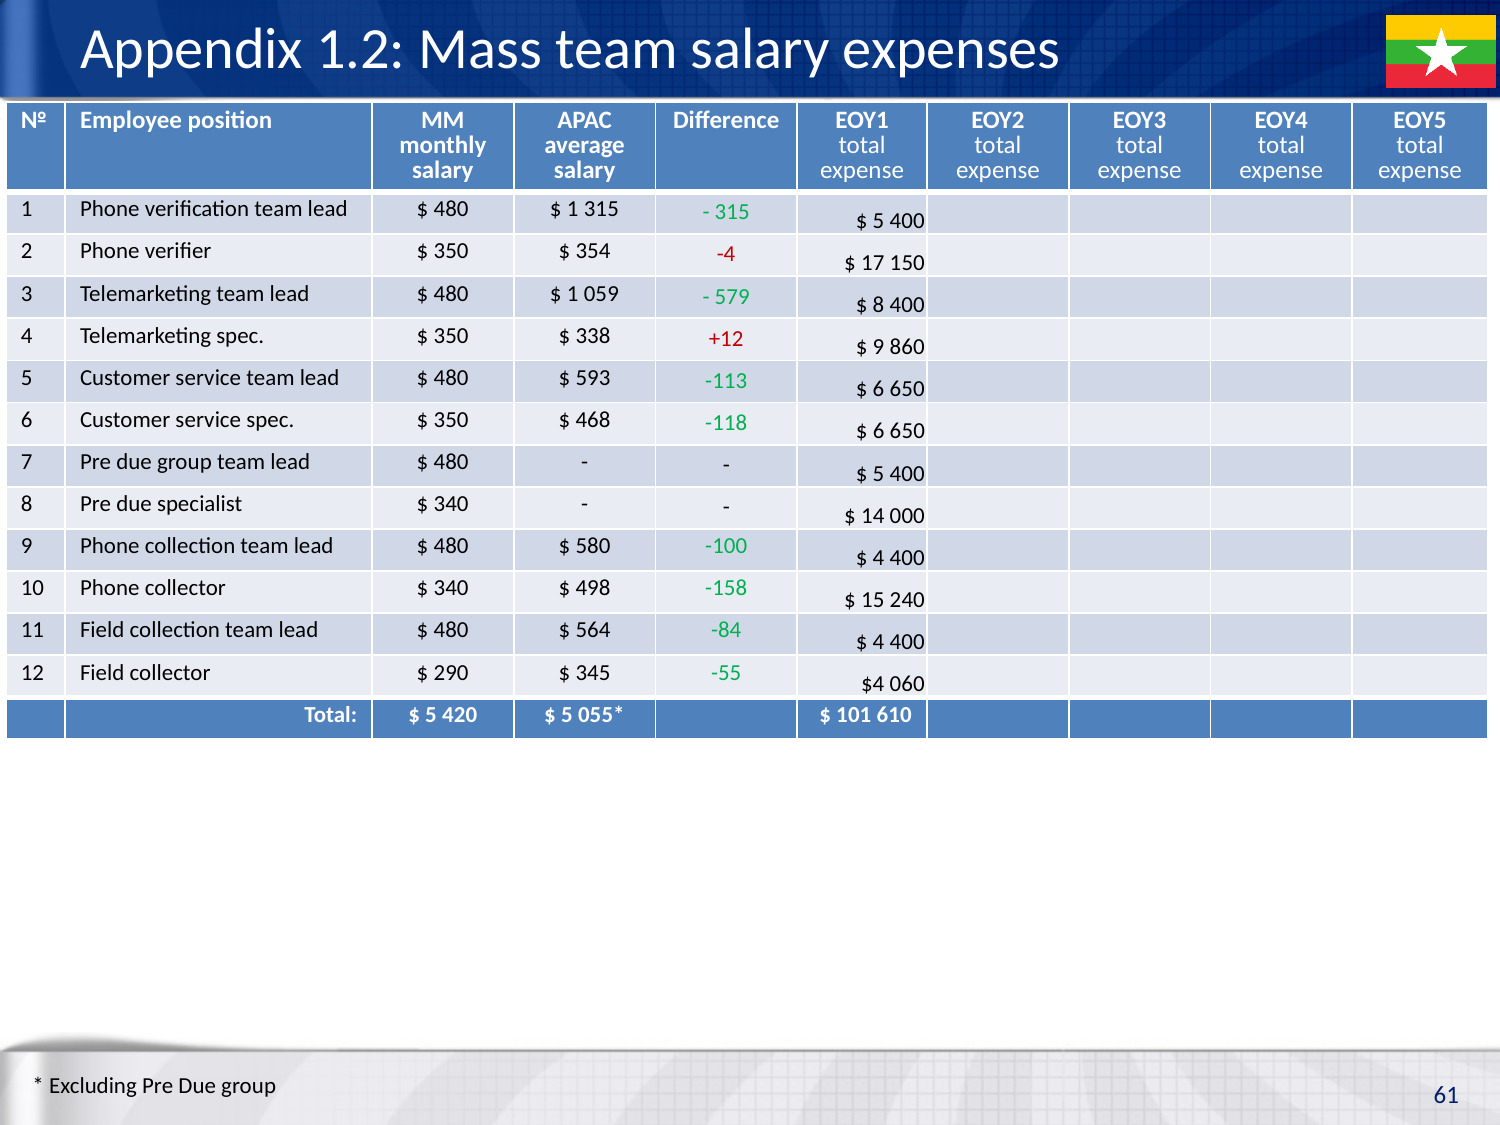

# Appendix 1.2: Mass team salary expenses
| № | Employee position | MM monthly salary | APAC average salary | Difference | EOY1 total expense | EOY2 total expense | EOY3 total expense | EOY4 total expense | EOY5 total expense |
| --- | --- | --- | --- | --- | --- | --- | --- | --- | --- |
| 1 | Phone verification team lead | $ 480 | $ 1 315 | - 315 | $ 5 400 |  |  |  |  |
| 2 | Phone verifier | $ 350 | $ 354 | -4 | $ 17 150 |  |  |  |  |
| 3 | Telemarketing team lead | $ 480 | $ 1 059 | - 579 | $ 8 400 |  |  |  |  |
| 4 | Telemarketing spec. | $ 350 | $ 338 | +12 | $ 9 860 |  |  |  |  |
| 5 | Customer service team lead | $ 480 | $ 593 | -113 | $ 6 650 |  |  |  |  |
| 6 | Customer service spec. | $ 350 | $ 468 | -118 | $ 6 650 |  |  |  |  |
| 7 | Pre due group team lead | $ 480 | - | - | $ 5 400 |  |  |  |  |
| 8 | Pre due specialist | $ 340 | - | - | $ 14 000 |  |  |  |  |
| 9 | Phone collection team lead | $ 480 | $ 580 | -100 | $ 4 400 |  |  |  |  |
| 10 | Phone collector | $ 340 | $ 498 | -158 | $ 15 240 |  |  |  |  |
| 11 | Field collection team lead | $ 480 | $ 564 | -84 | $ 4 400 |  |  |  |  |
| 12 | Field collector | $ 290 | $ 345 | -55 | $4 060 |  |  |  |  |
|  | Total: | $ 5 420 | $ 5 055\* |  | $ 101 610 |  |  |  |  |
* Excluding Pre Due group
61